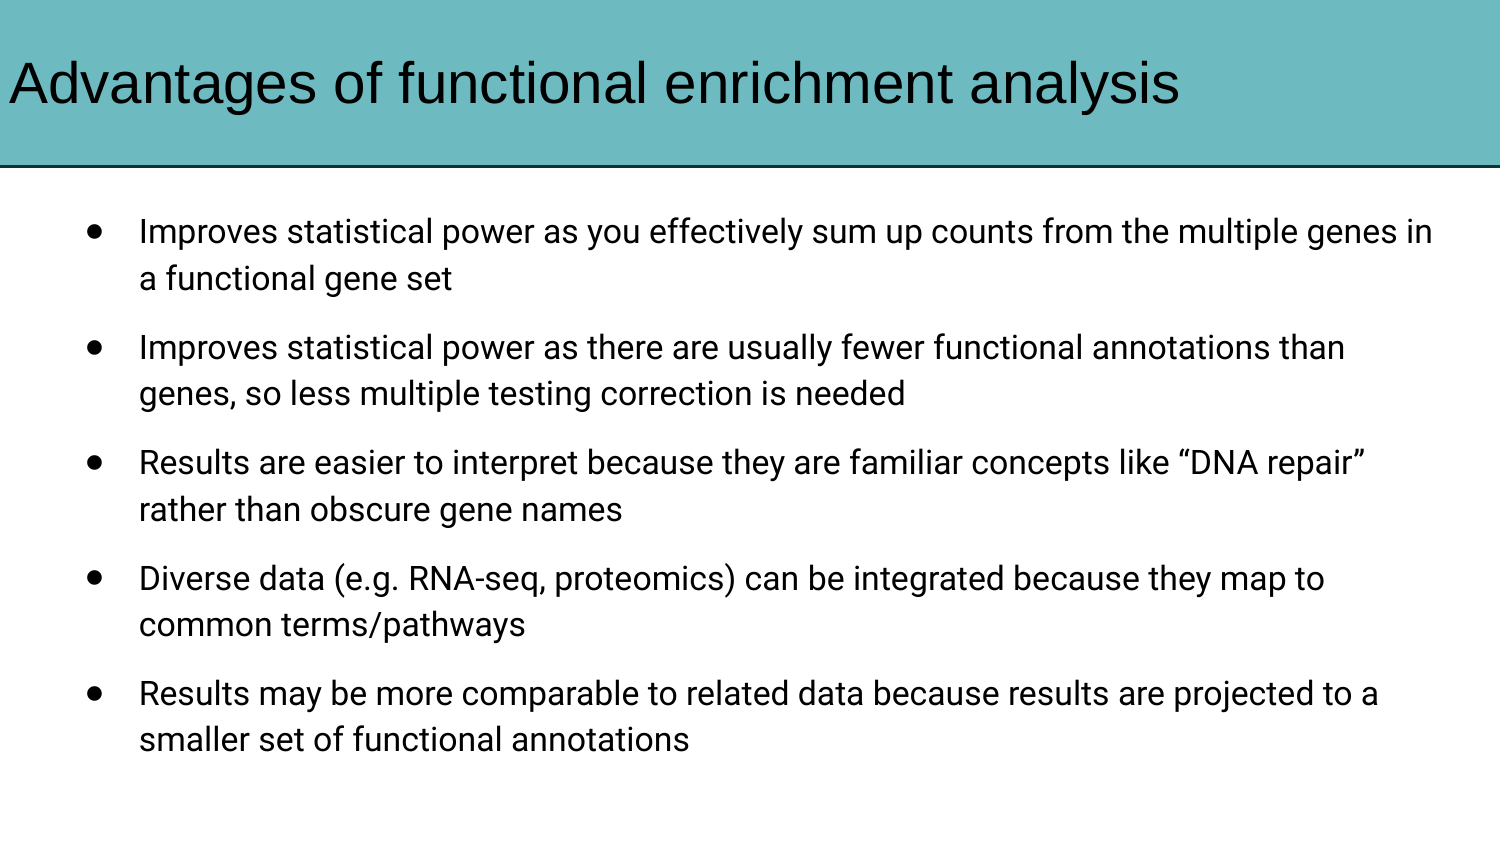

# Advantages of functional enrichment analysis
Improves statistical power as you effectively sum up counts from the multiple genes in a functional gene set
Improves statistical power as there are usually fewer functional annotations than genes, so less multiple testing correction is needed
Results are easier to interpret because they are familiar concepts like “DNA repair” rather than obscure gene names
Diverse data (e.g. RNA-seq, proteomics) can be integrated because they map to common terms/pathways
Results may be more comparable to related data because results are projected to a smaller set of functional annotations